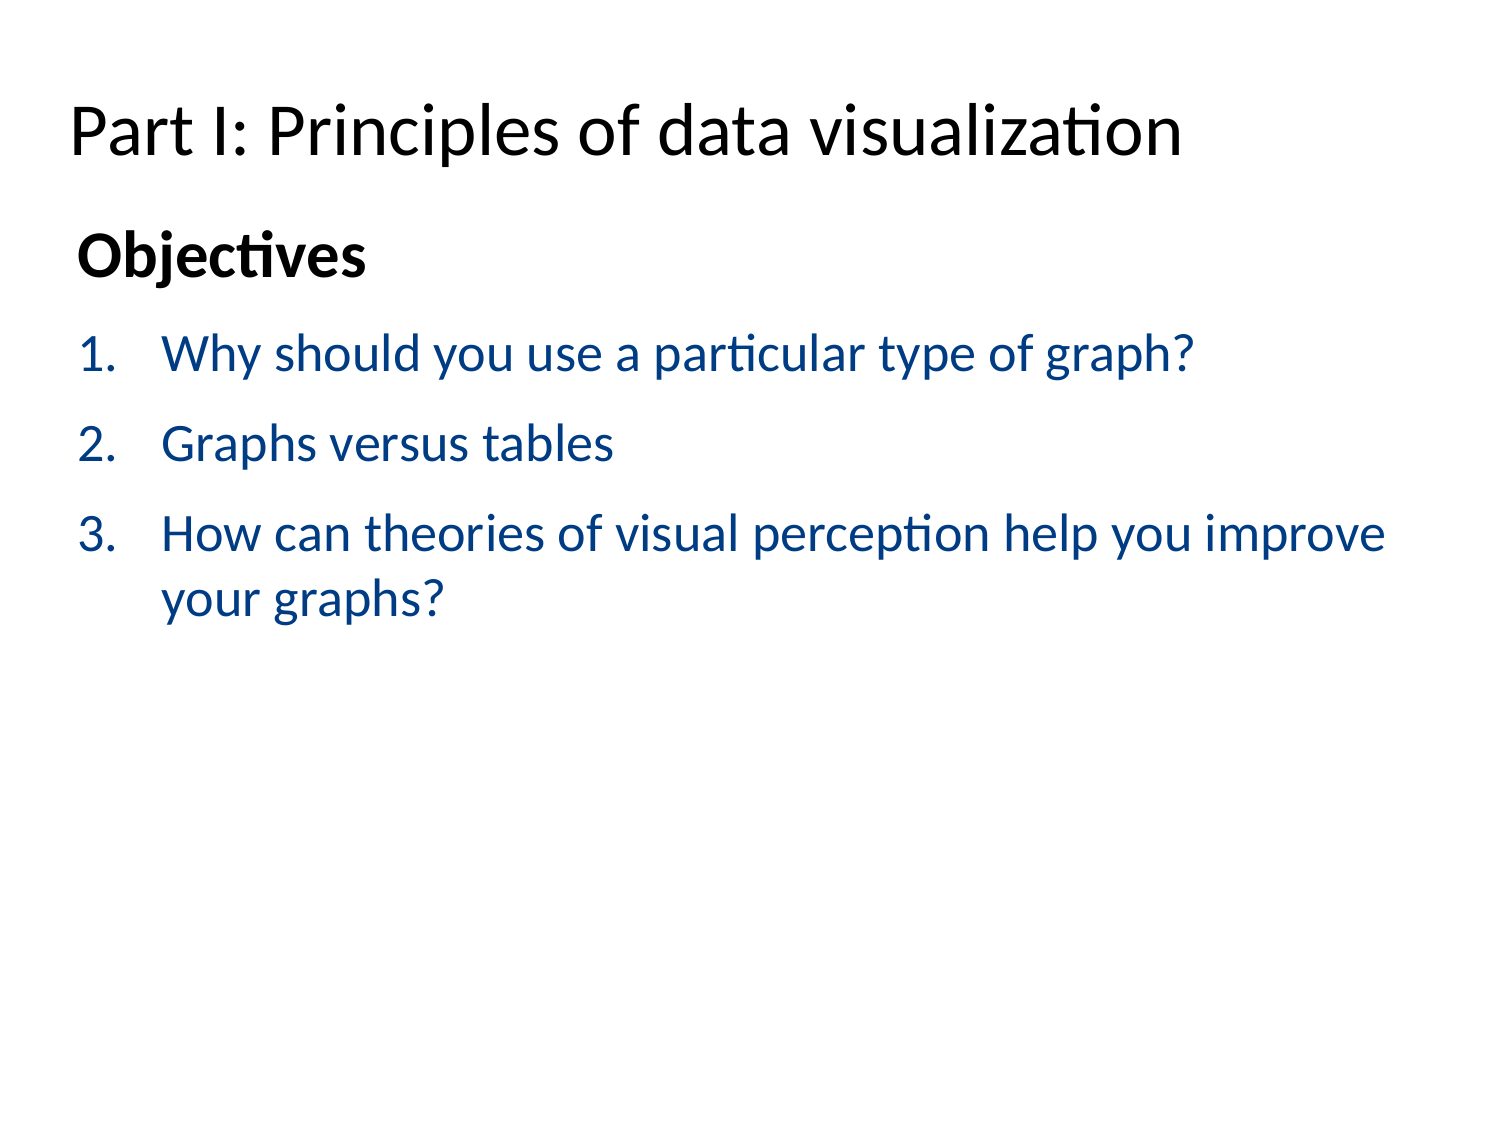

Part I: Principles of data visualization
Objectives
Why should you use a particular type of graph?
Graphs versus tables
How can theories of visual perception help you improve your graphs?